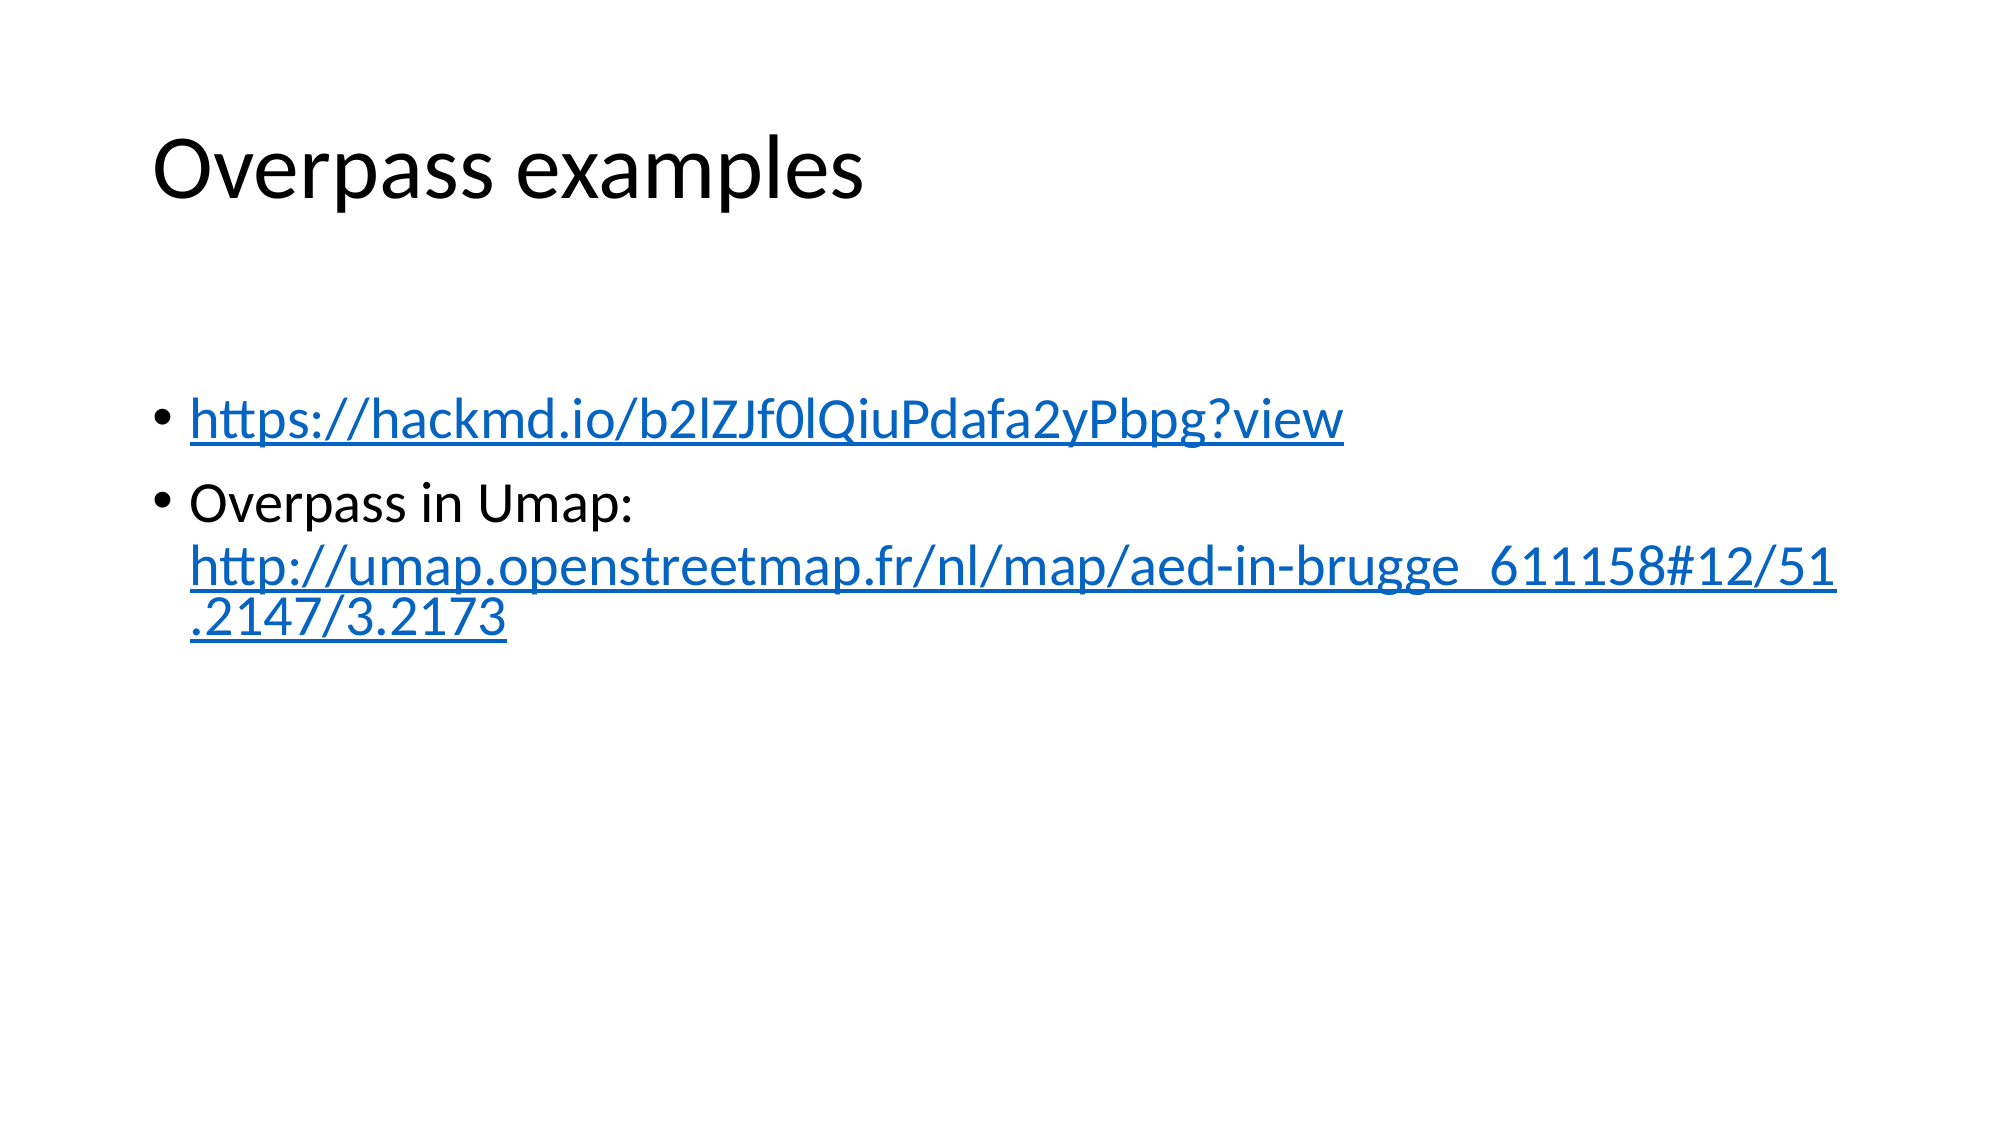

# Overpass examples
https://hackmd.io/b2lZJf0lQiuPdafa2yPbpg?view
Overpass in Umap: http://umap.openstreetmap.fr/nl/map/aed-in-brugge_611158#12/51.2147/3.2173